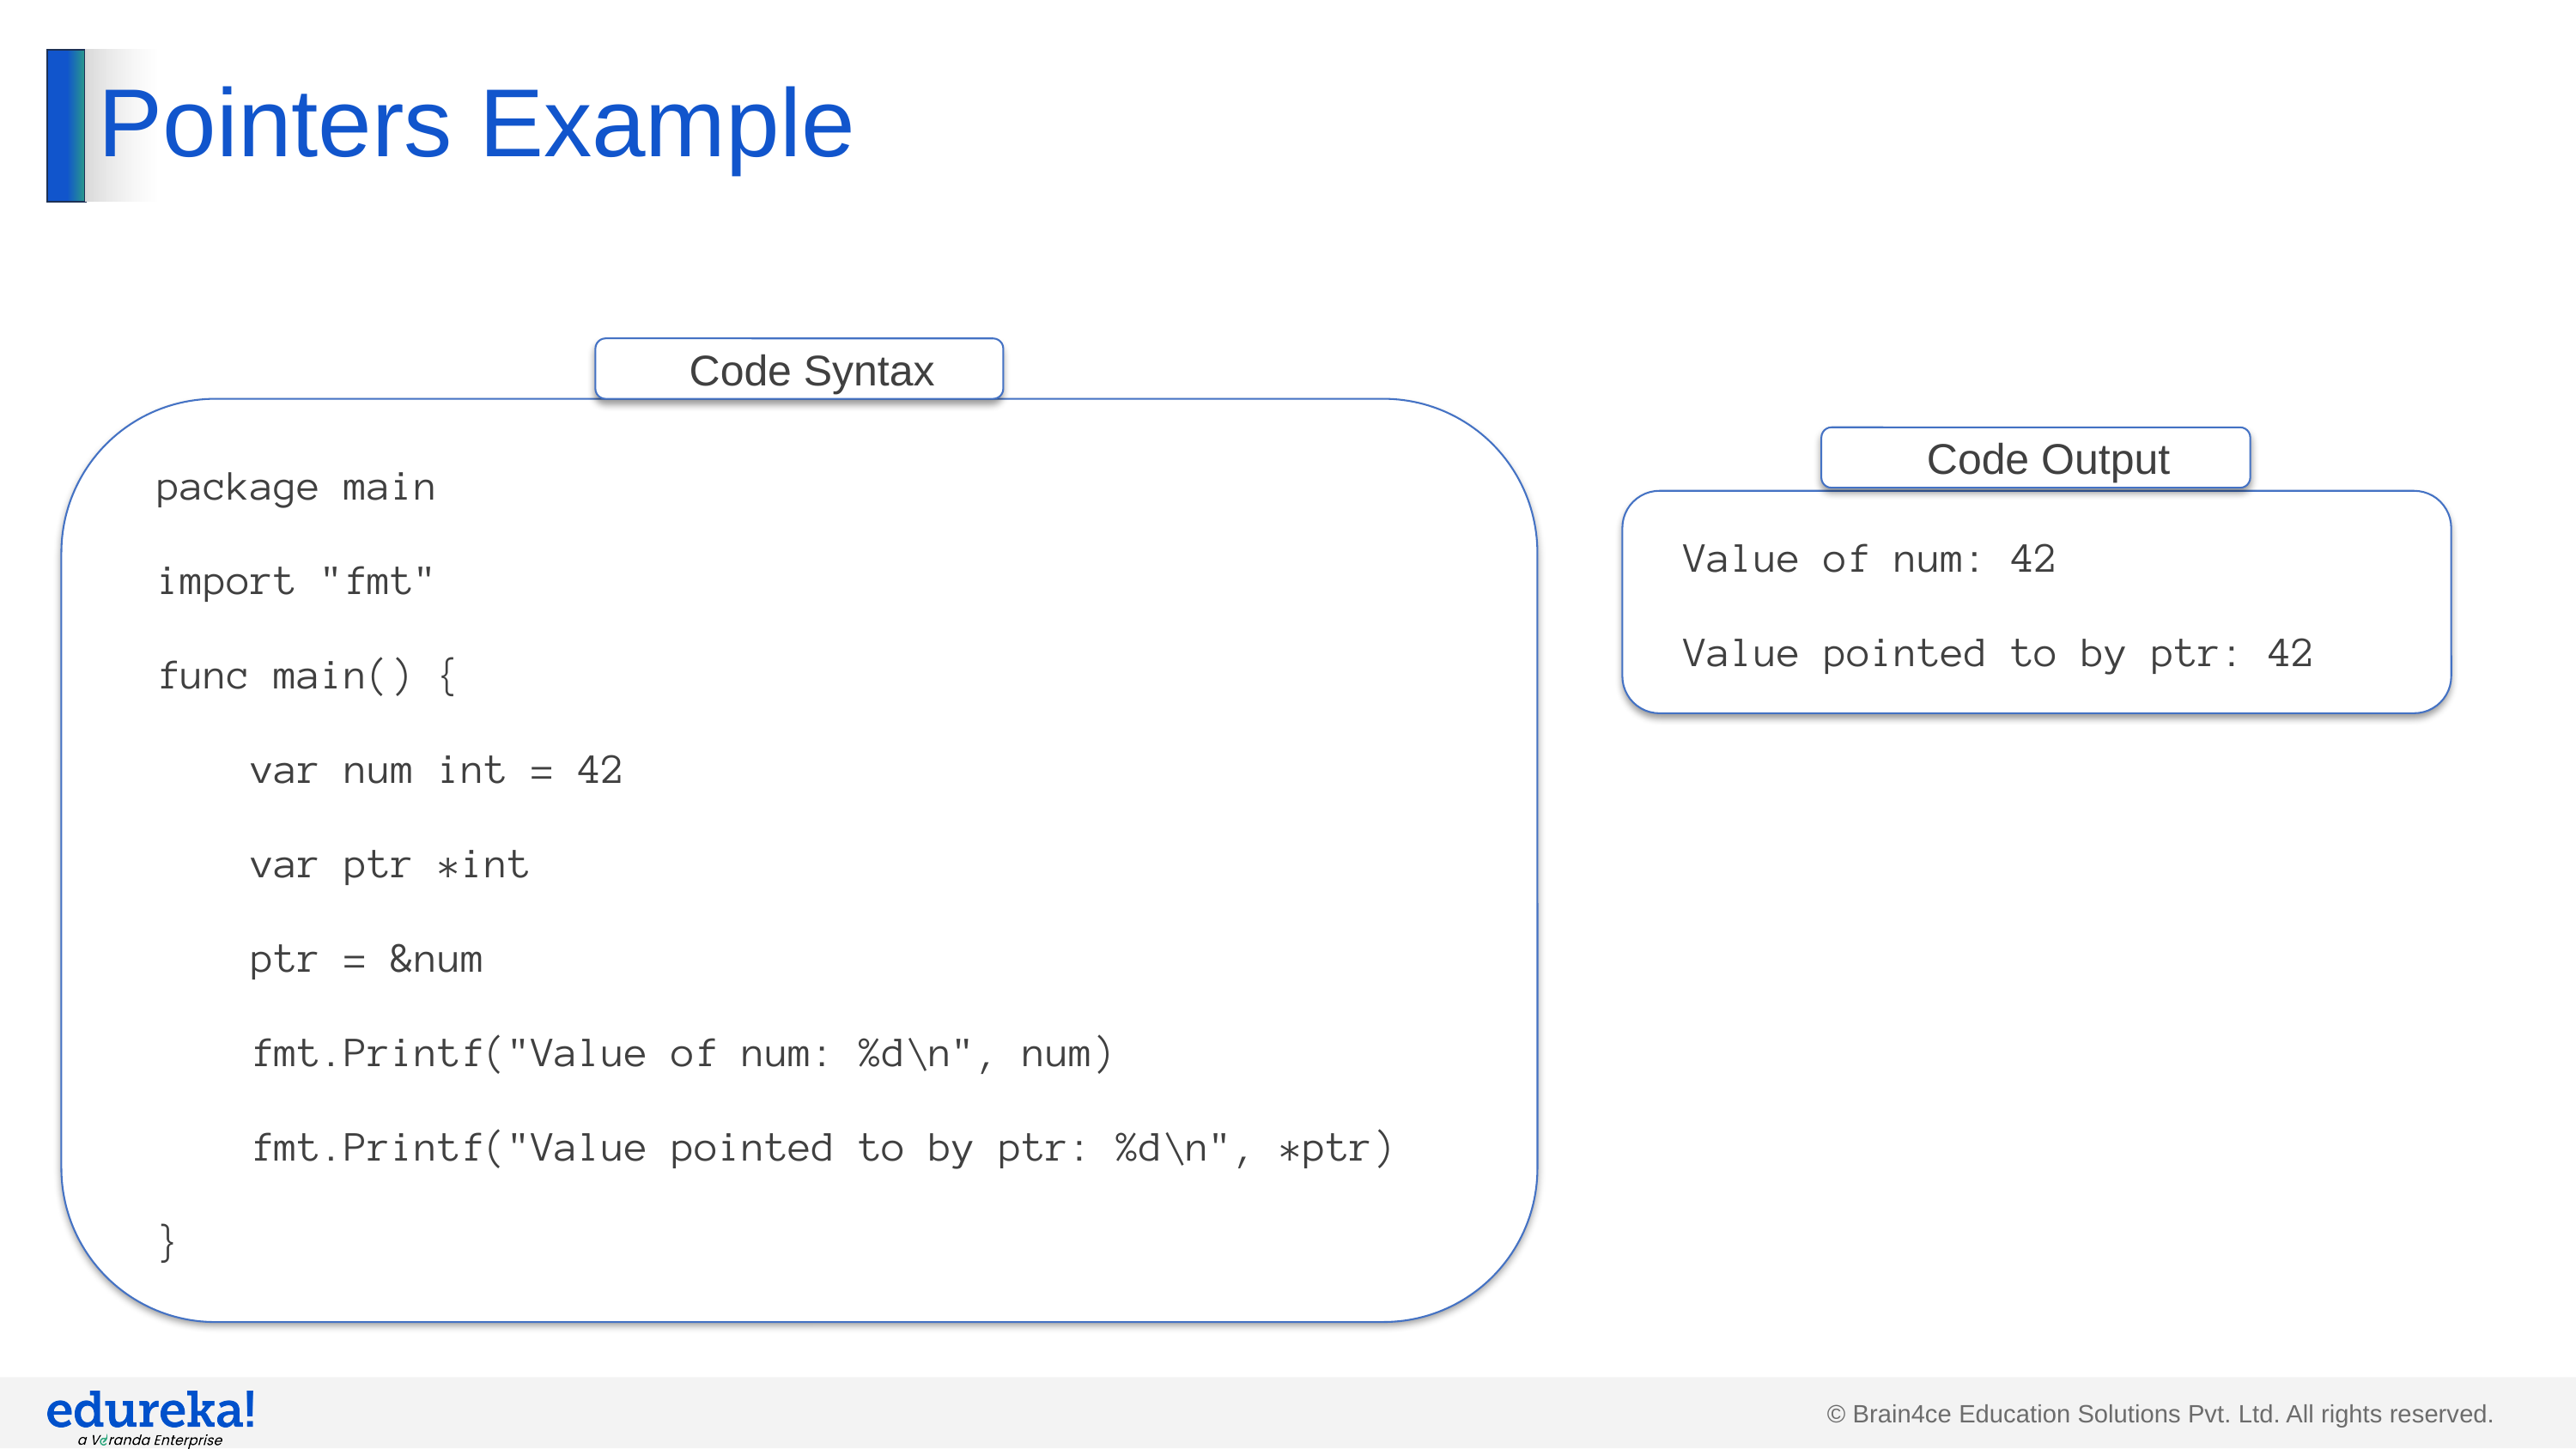

# Pointers Example
Code Syntax
package main
import "fmt"
func main() {
    var num int = 42
    var ptr *int
    ptr = &num
    fmt.Printf("Value of num: %d\n", num)
    fmt.Printf("Value pointed to by ptr: %d\n", *ptr)
}
Code Output
Value of num: 42
Value pointed to by ptr: 42